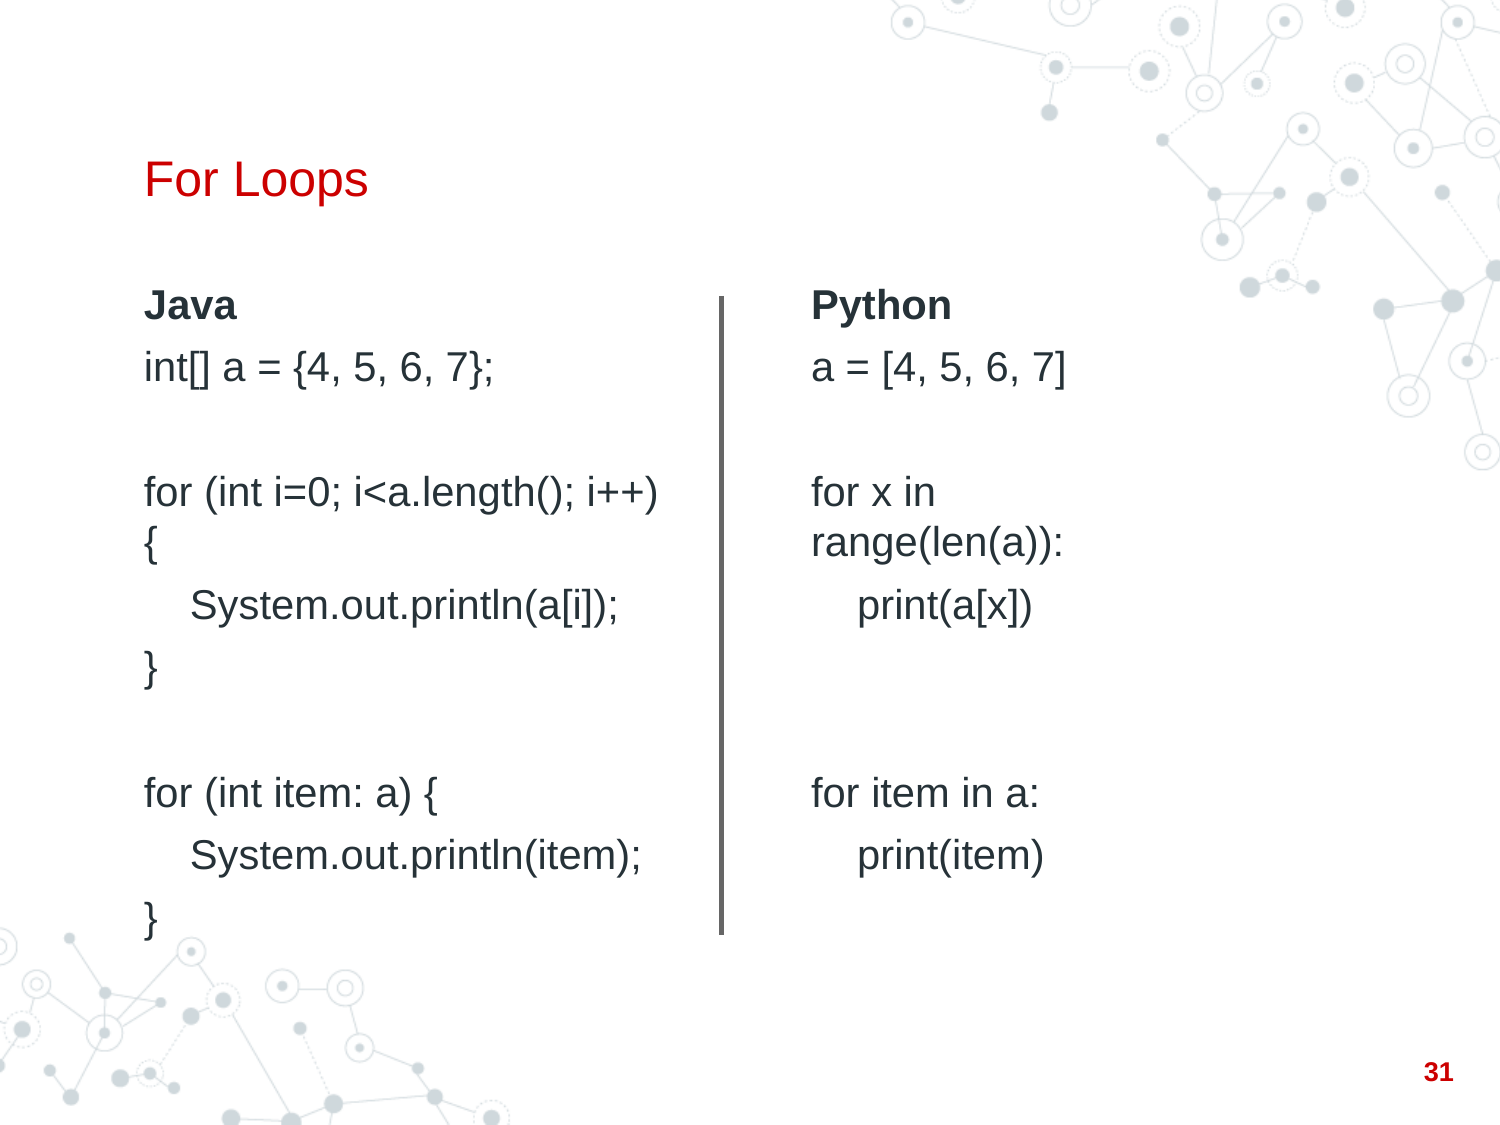

# For Loops
Java
int[] a = {4, 5, 6, 7};

for (int i=0; i<a.length(); i++) {
    System.out.println(a[i]);
}

for (int item: a) {
    System.out.println(item);
}
Python
a = [4, 5, 6, 7]

for x in range(len(a)):
    print(a[x])

for item in a:
    print(item)
31